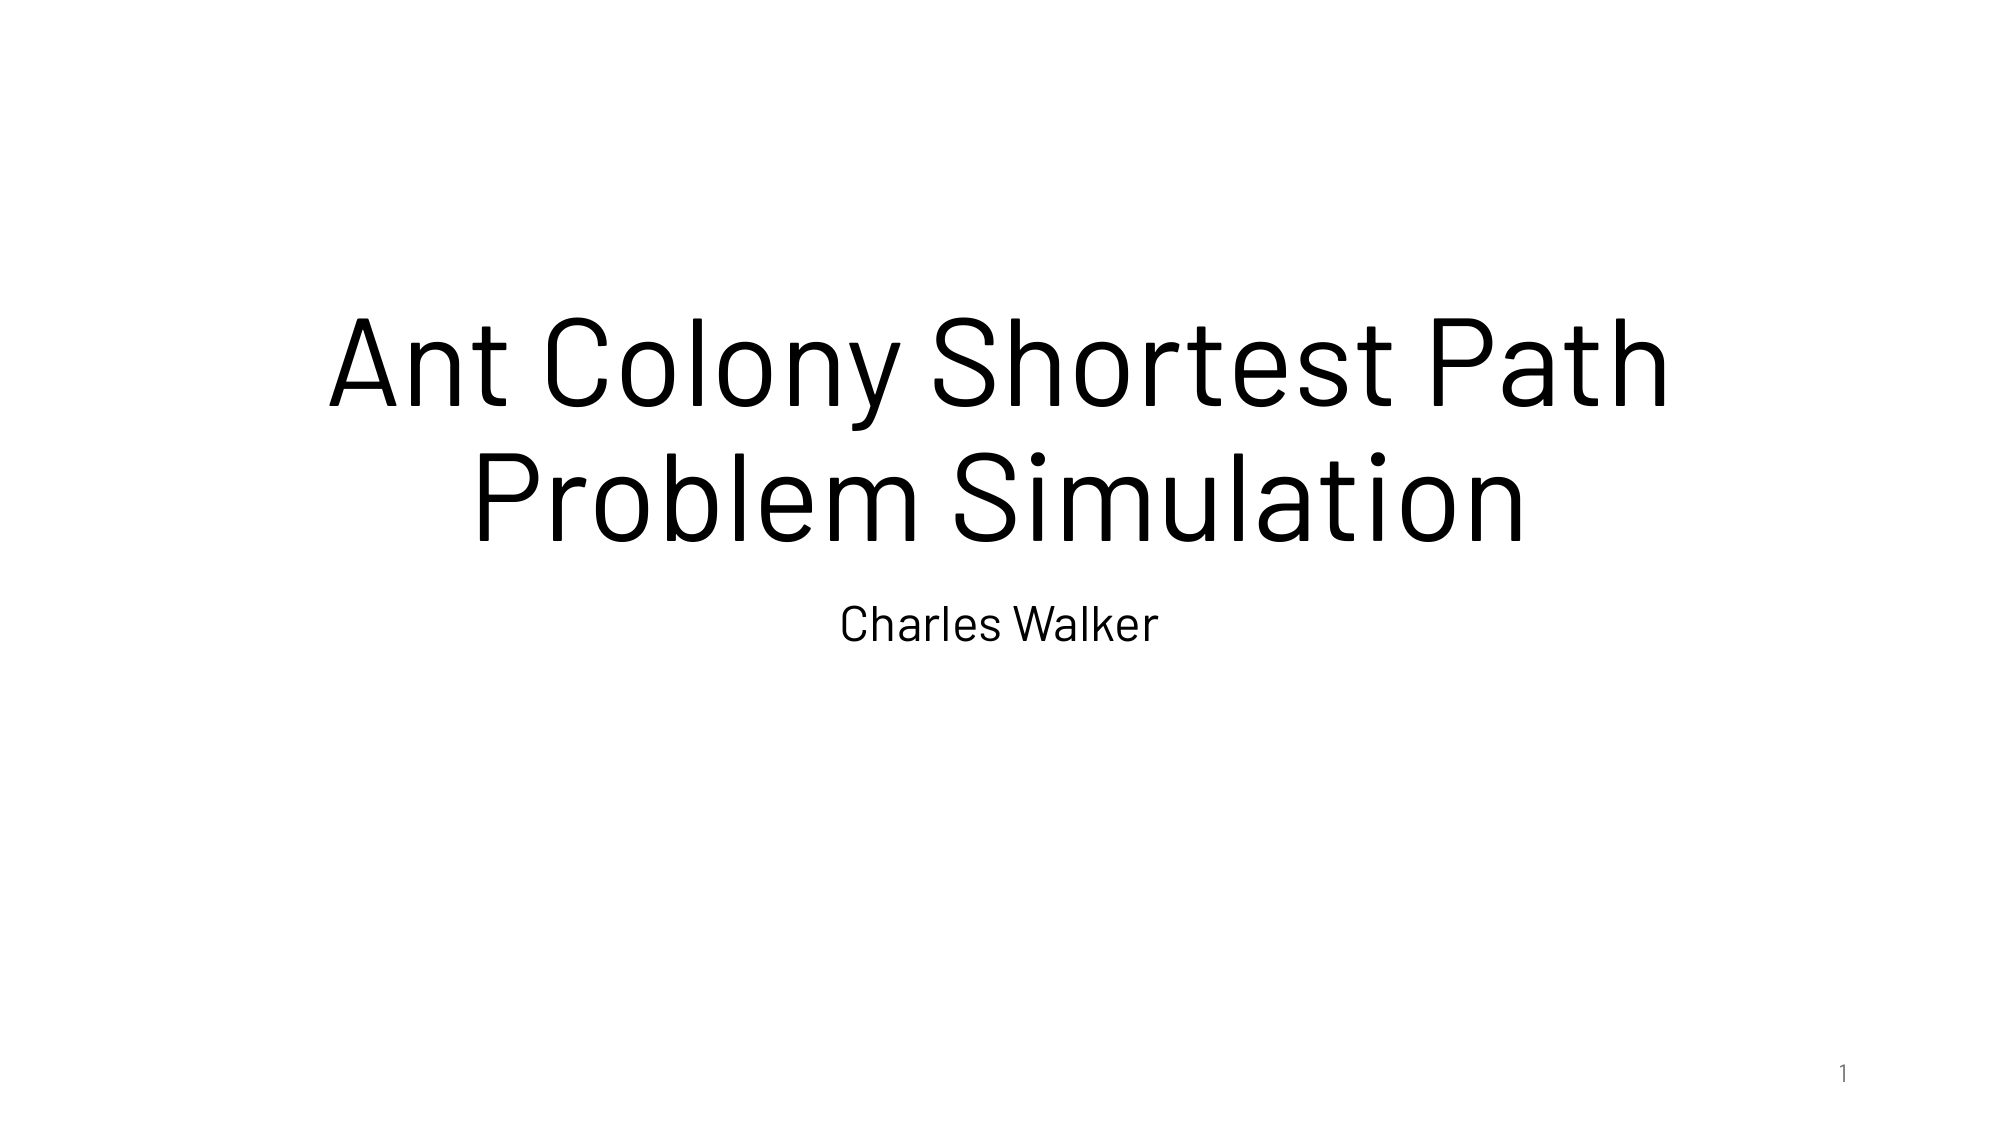

# Ant Colony Shortest Path Problem Simulation
Charles Walker
1